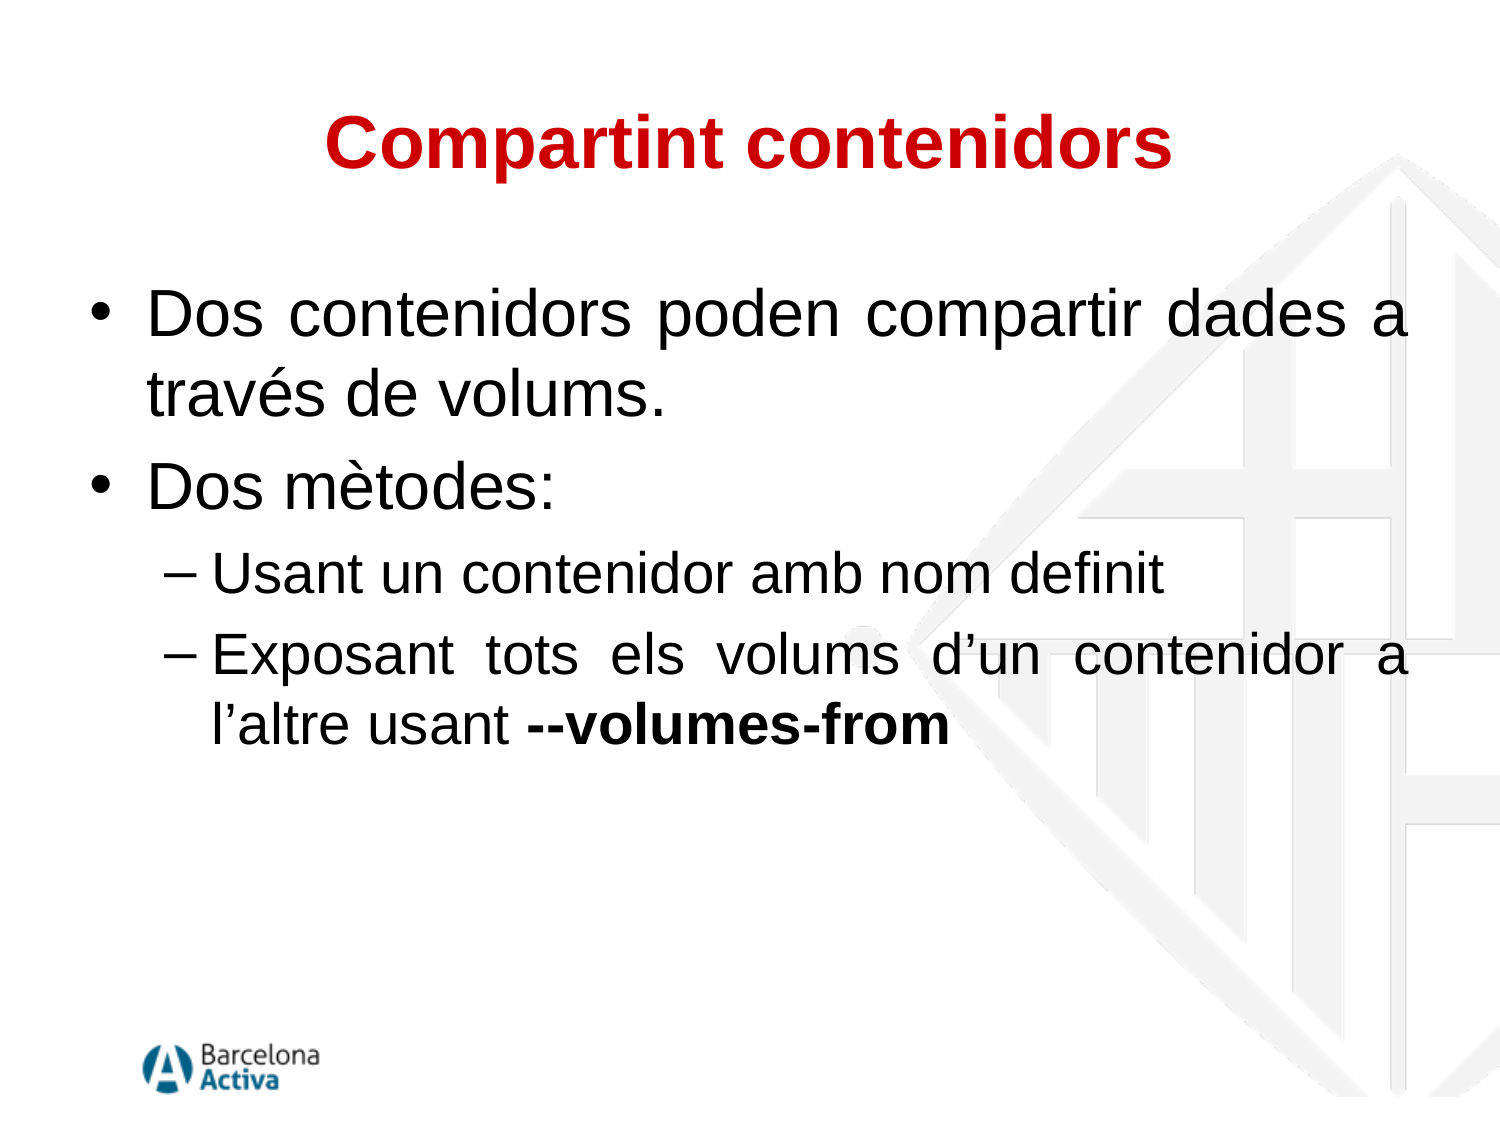

# Compartint contenidors
Dos contenidors poden compartir dades a través de volums.
Dos mètodes:
Usant un contenidor amb nom definit
Exposant tots els volums d’un contenidor a l’altre usant --volumes-from